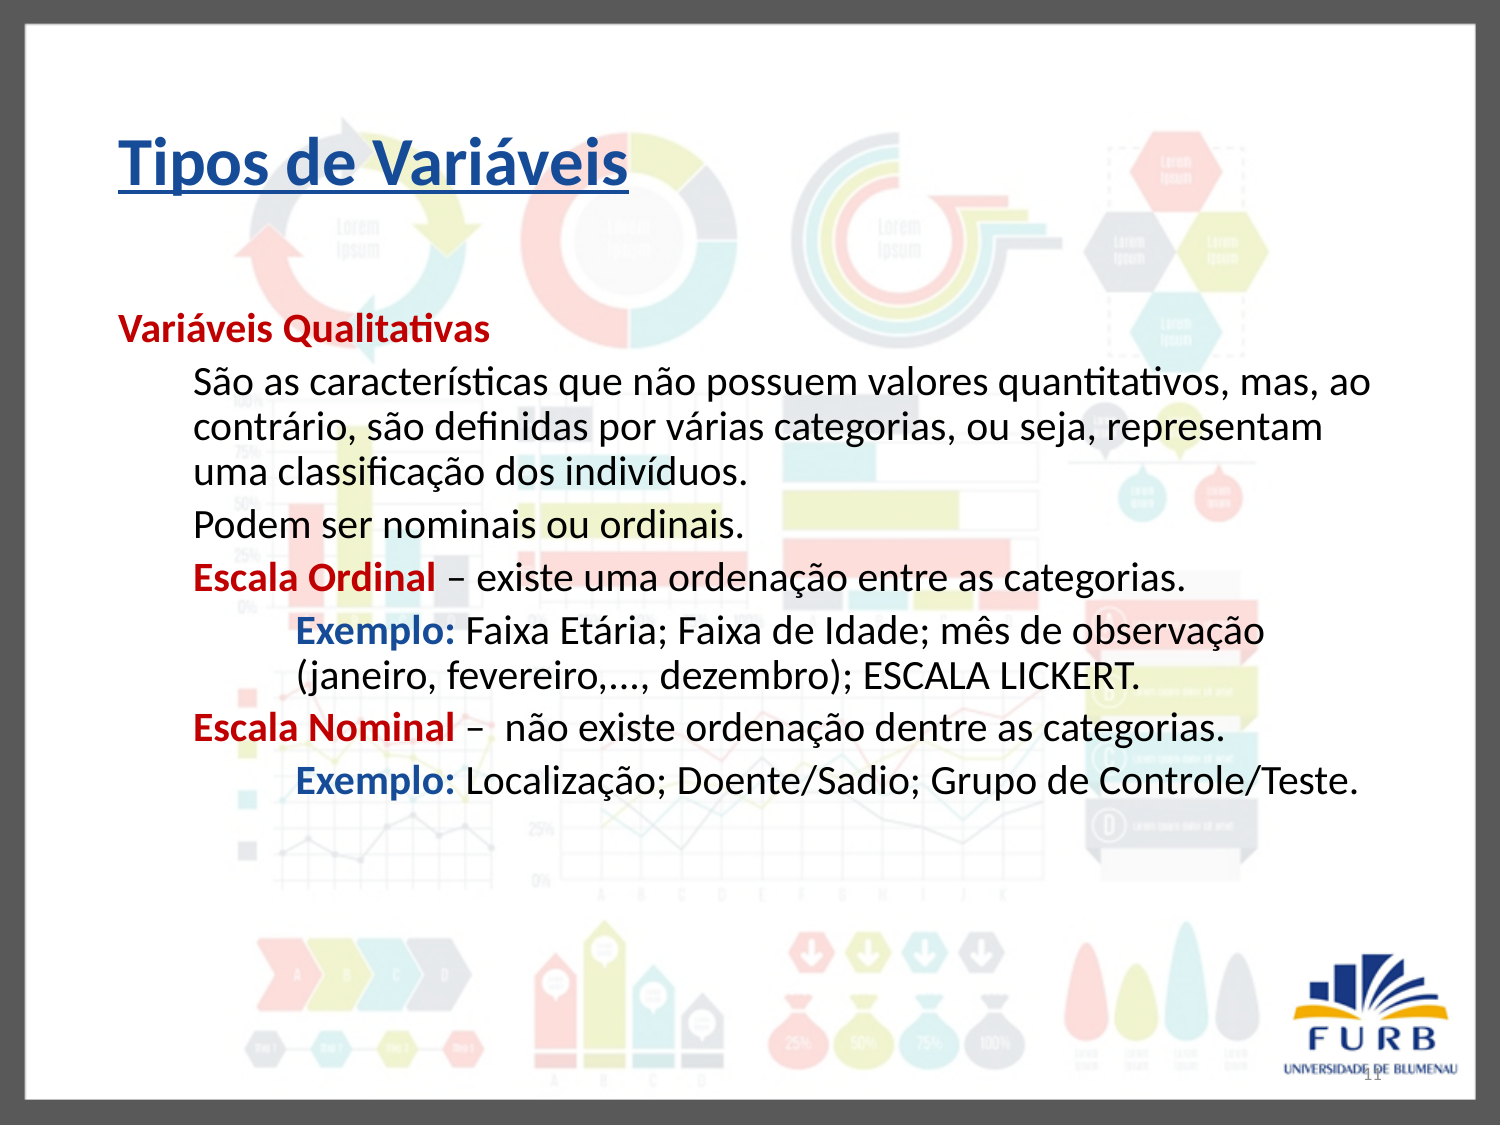

# Tipos de Variáveis
Variáveis Qualitativas
São as características que não possuem valores quantitativos, mas, ao contrário, são definidas por várias categorias, ou seja, representam uma classificação dos indivíduos.
Podem ser nominais ou ordinais.
Escala Ordinal – existe uma ordenação entre as categorias.
Exemplo: Faixa Etária; Faixa de Idade; mês de observação (janeiro, fevereiro,..., dezembro); ESCALA LICKERT.
Escala Nominal –  não existe ordenação dentre as categorias.
Exemplo: Localização; Doente/Sadio; Grupo de Controle/Teste.
11